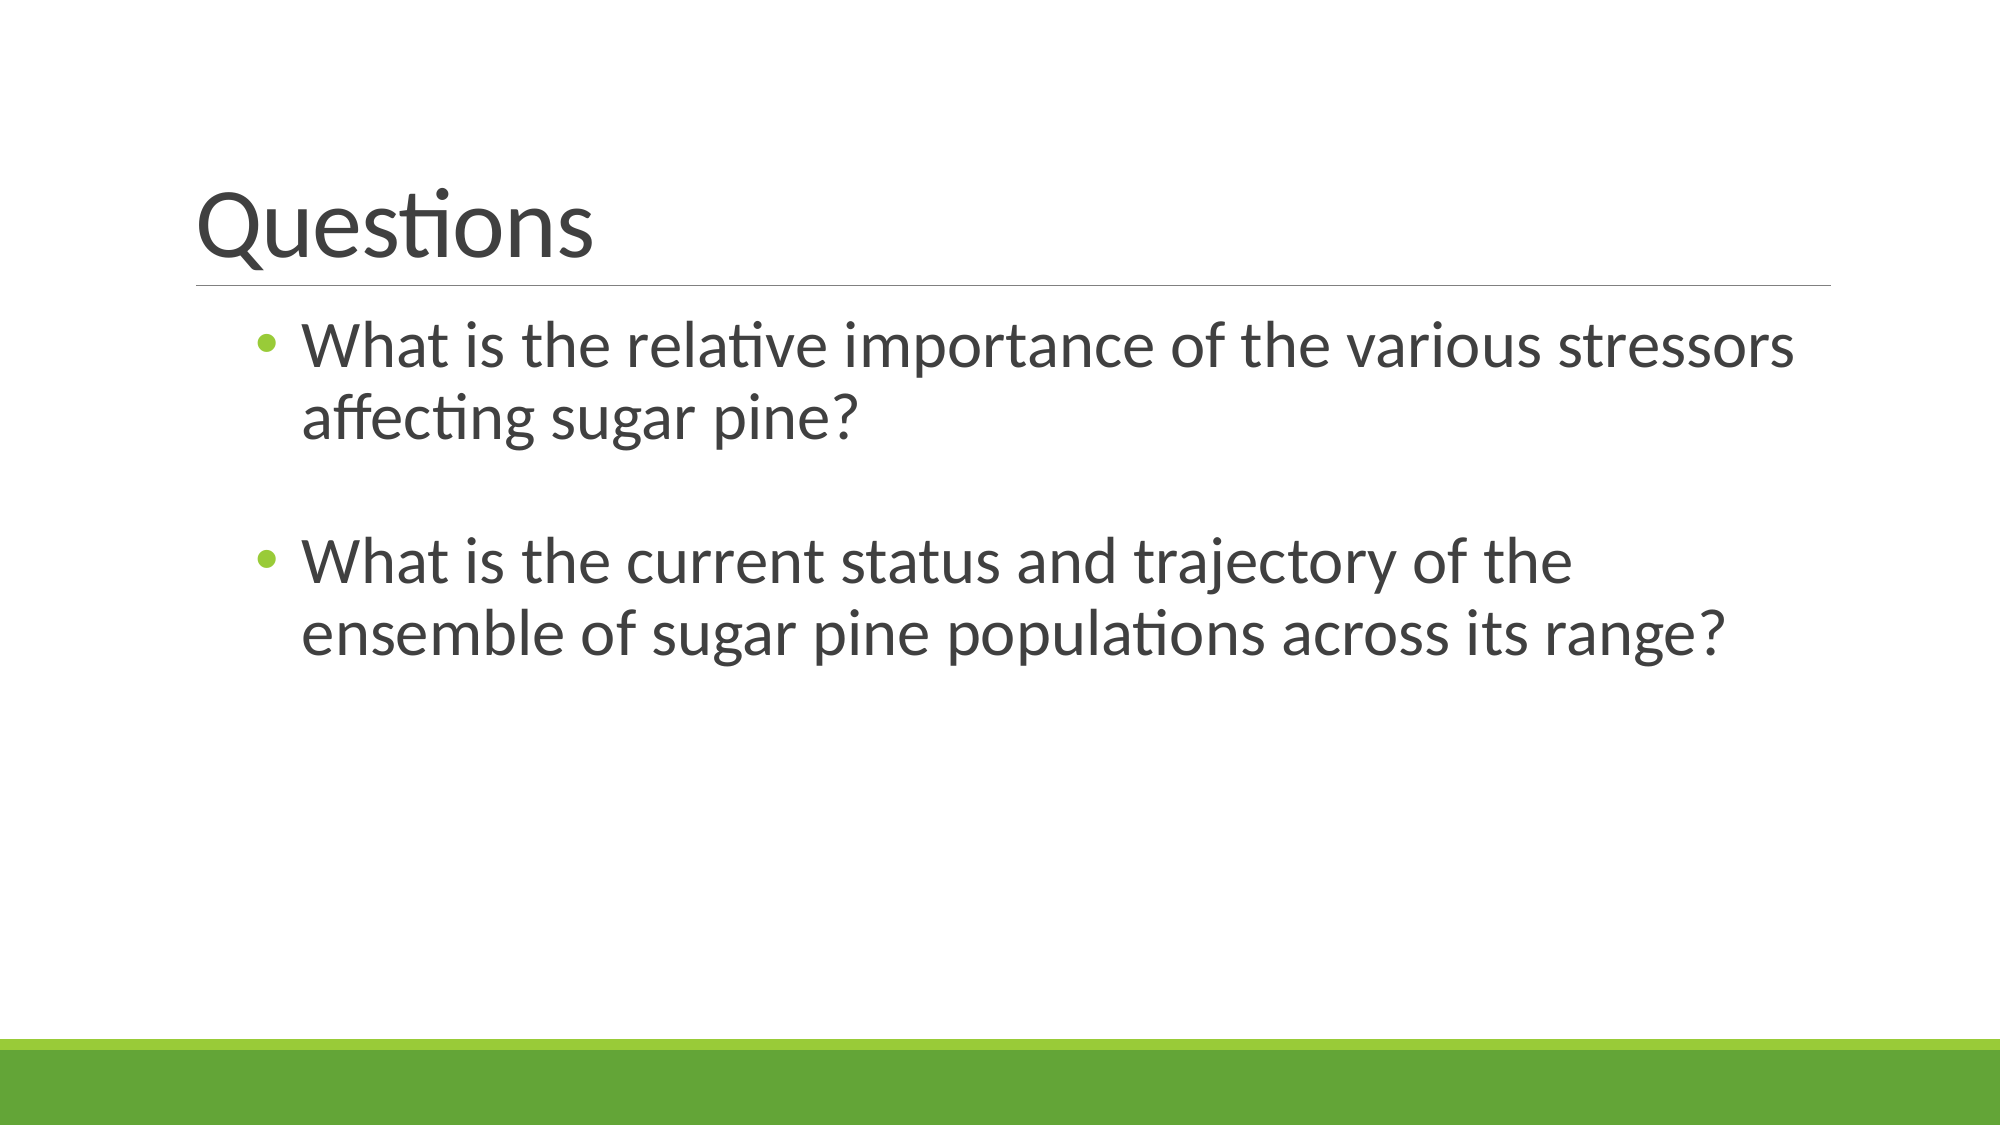

# Questions
What is the relative importance of the various stressors affecting sugar pine?

What is the current status and trajectory of the ensemble of sugar pine populations across its range?